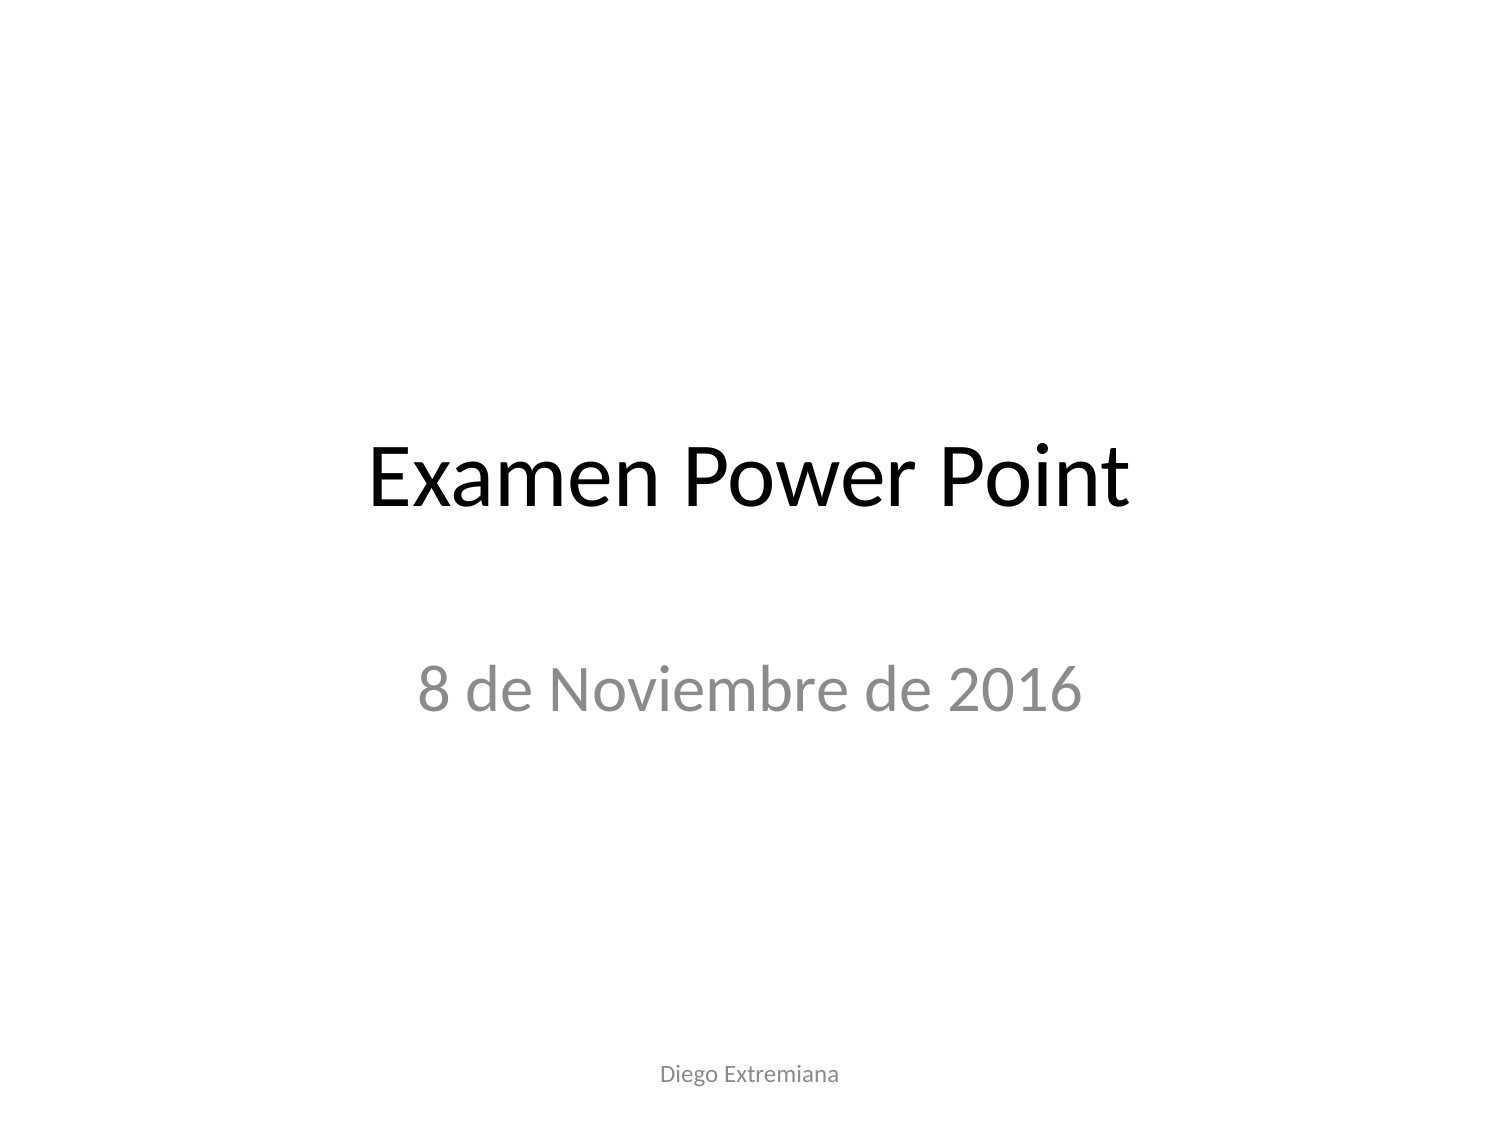

# Examen Power Point
8 de Noviembre de 2016
Diego Extremiana